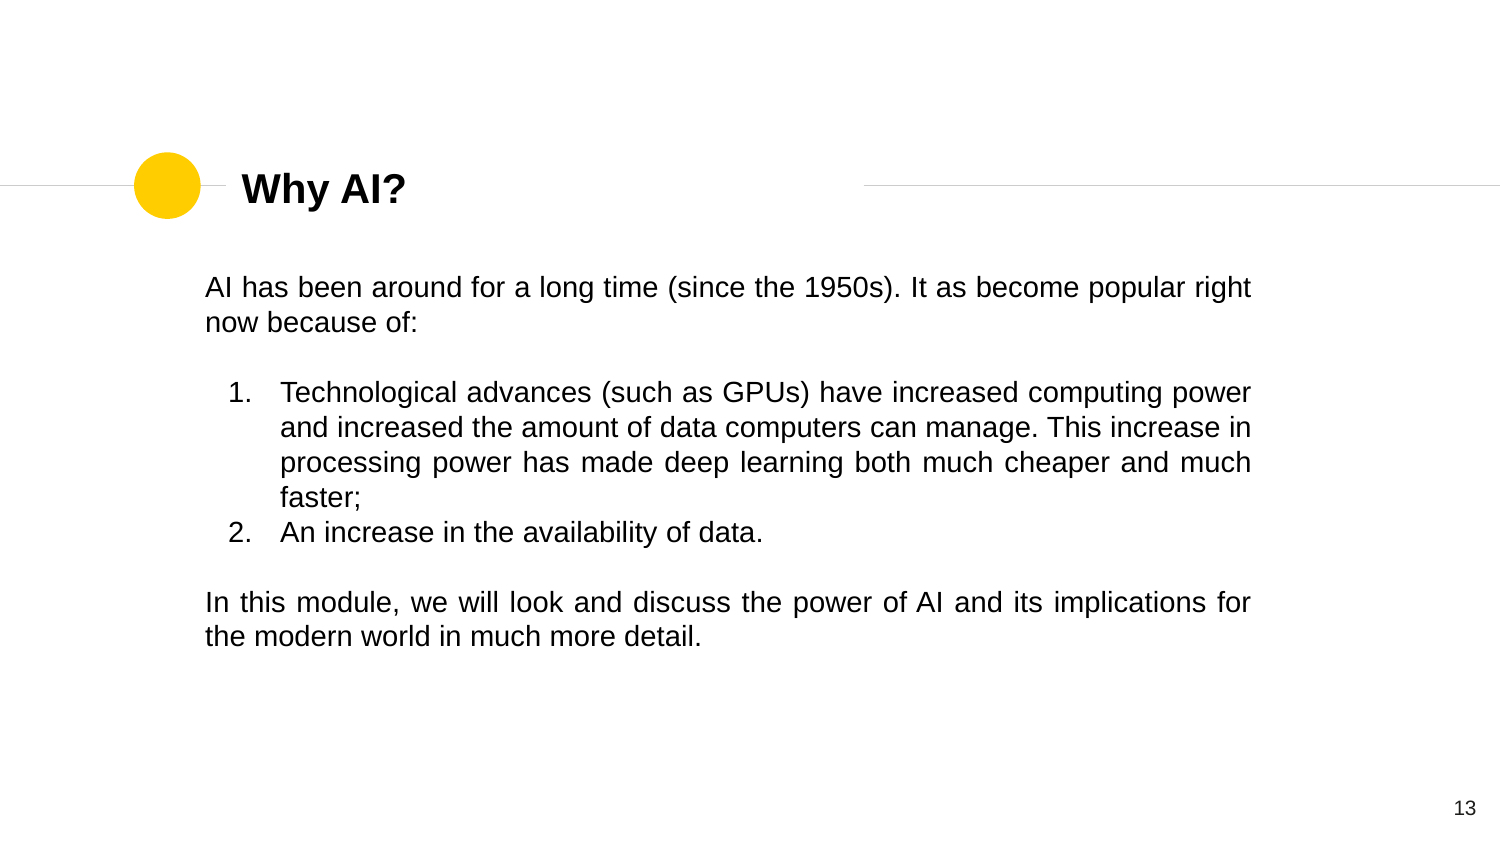

# Why AI?

AI has been around for a long time (since the 1950s). It as become popular right now because of:

Technological advances (such as GPUs) have increased computing power and increased the amount of data computers can manage. This increase in processing power has made deep learning both much cheaper and much faster;
An increase in the availability of data.

In this module, we will look and discuss the power of AI and its implications for the modern world in much more detail.
13